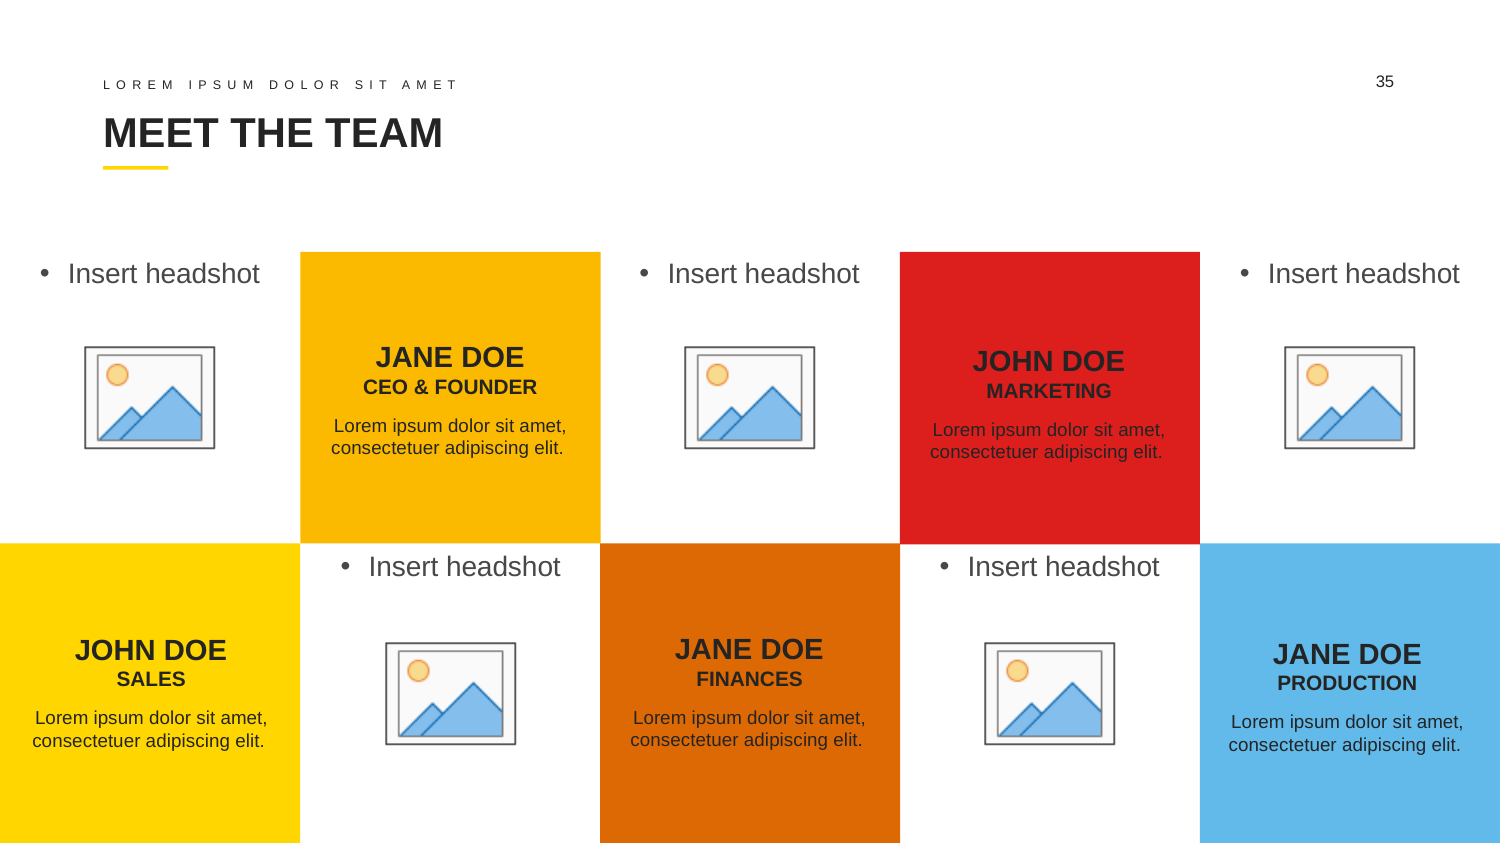

35
LOREM IPSUM DOLOR SIT AMET
# MEET THE TEAM

JANE DOE
CEO & FOUNDER

Lorem ipsum dolor sit amet, consectetuer adipiscing elit.
JOHN DOE
MARKETING

Lorem ipsum dolor sit amet, consectetuer adipiscing elit.

JANE DOE
FINANCES

Lorem ipsum dolor sit amet, consectetuer adipiscing elit.
JOHN DOE
SALES

Lorem ipsum dolor sit amet, consectetuer adipiscing elit.
JANE DOE
PRODUCTION

Lorem ipsum dolor sit amet, consectetuer adipiscing elit.